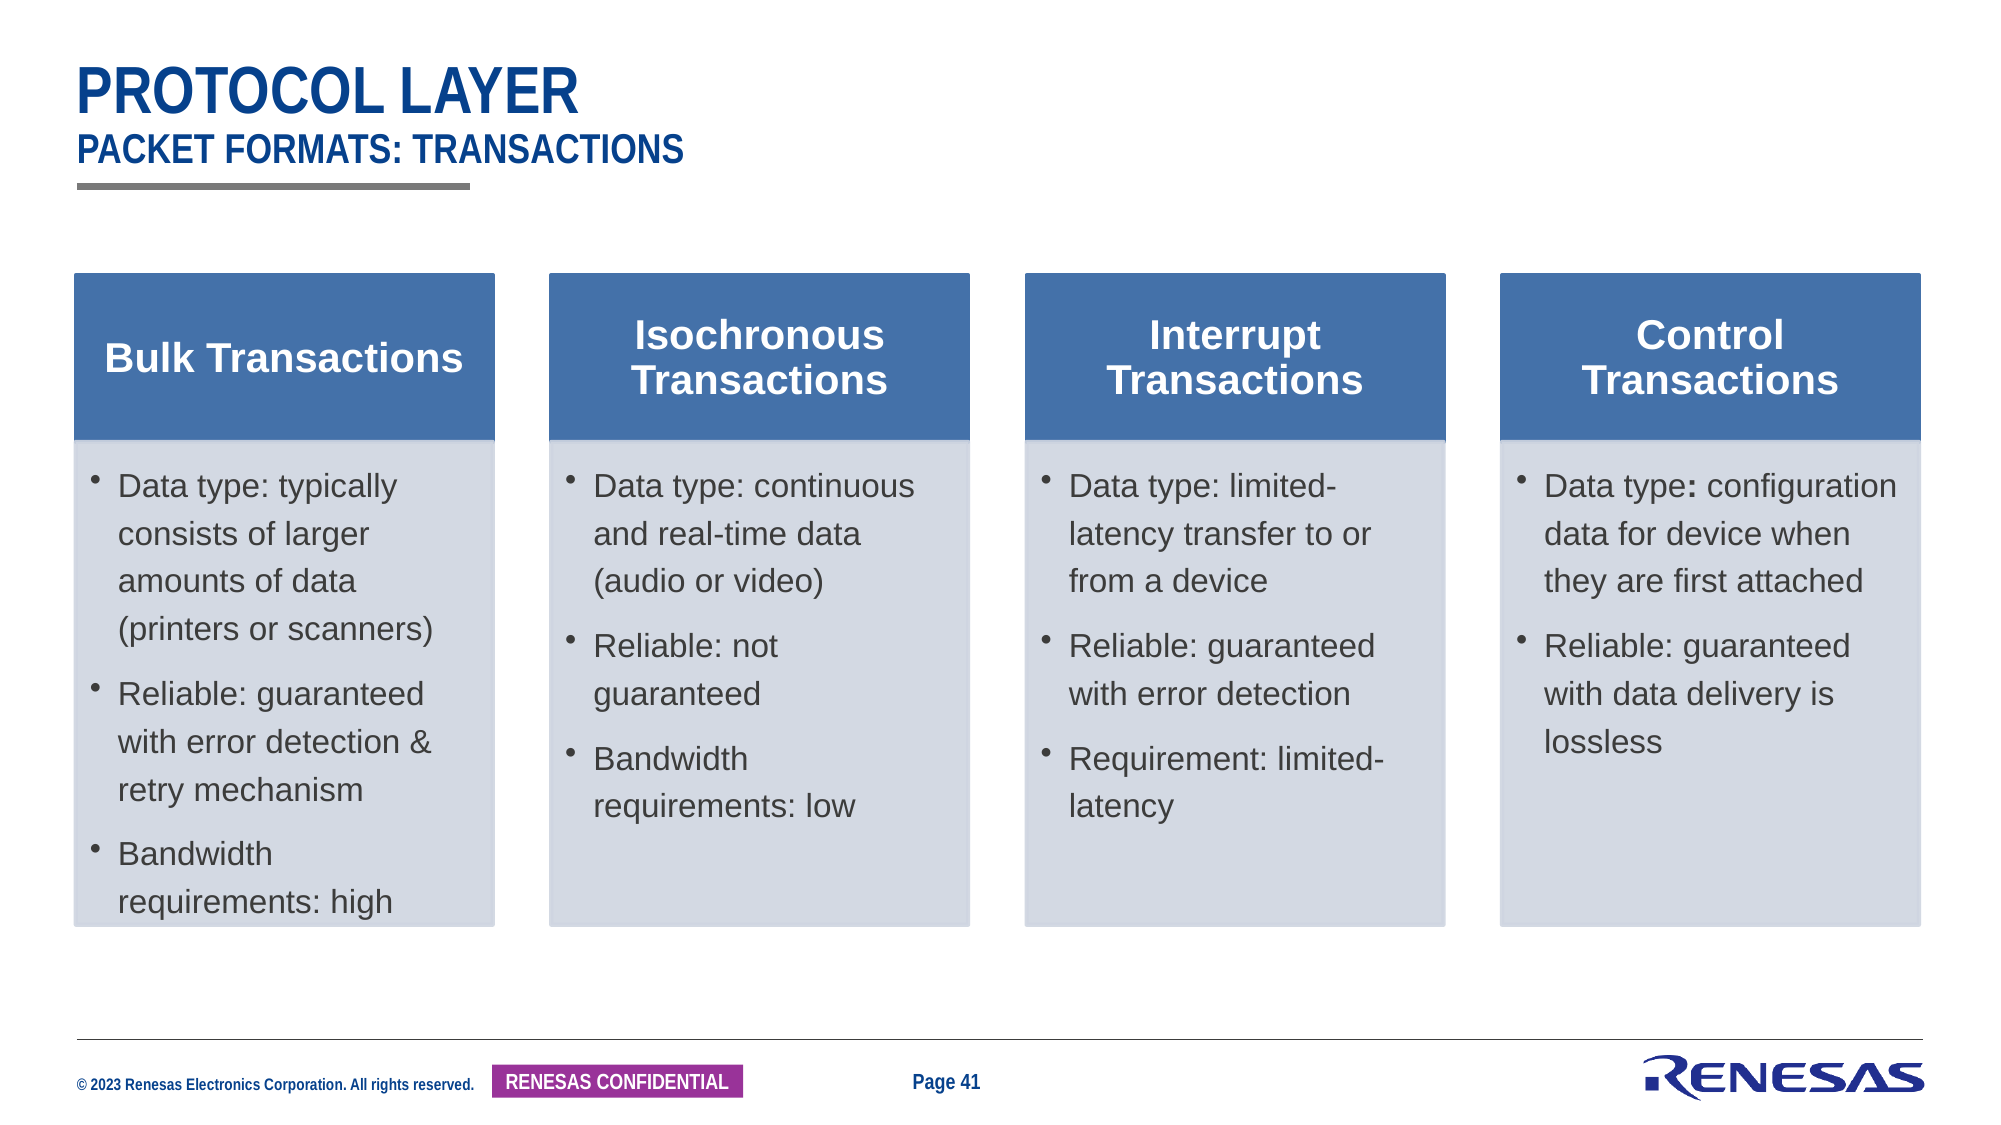

# Protocol Layer Packet Formats: Transactions
Bulk Transactions
Data type: typically consists of larger amounts of data (printers or scanners)
Reliable: guaranteed with error detection & retry mechanism
Bandwidth requirements: high
Isochronous Transactions
Data type: continuous and real-time data (audio or video)
Reliable: not guaranteed
Bandwidth requirements: low
Interrupt Transactions
Data type: limited-latency transfer to or from a device
Reliable: guaranteed with error detection
Requirement: limited-latency
Control Transactions
Data type: configuration data for device when they are first attached
Reliable: guaranteed with data delivery is lossless